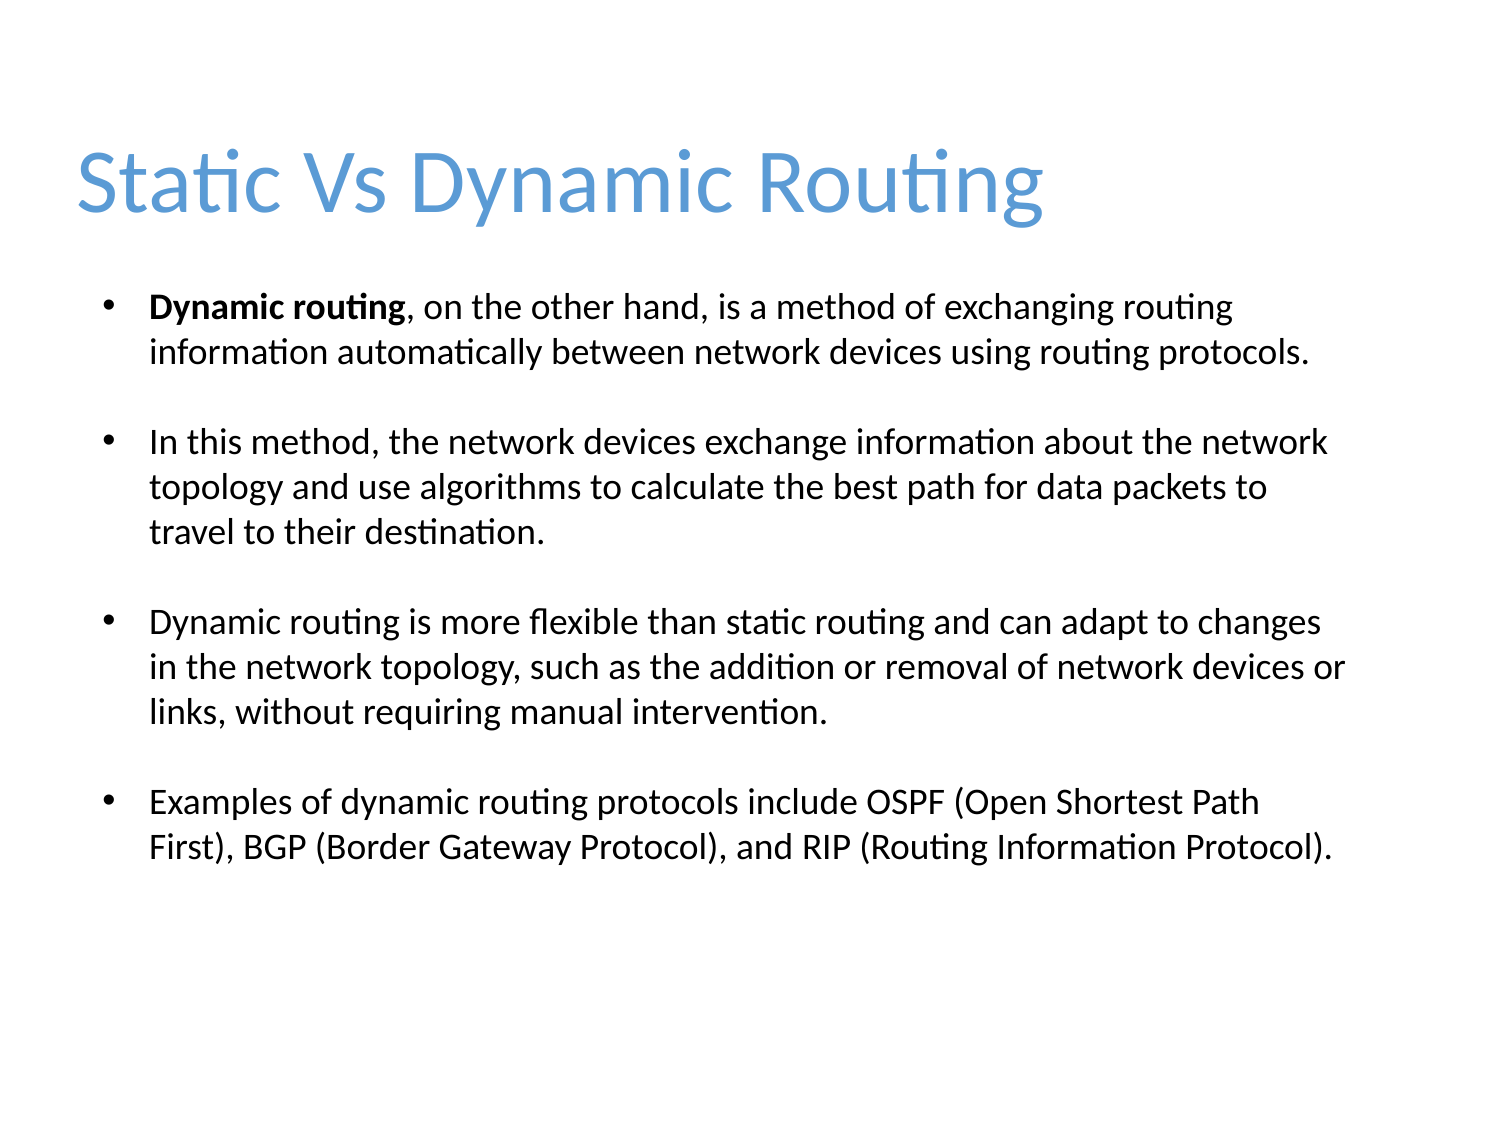

# Static Vs Dynamic Routing
Dynamic routing, on the other hand, is a method of exchanging routing information automatically between network devices using routing protocols.

In this method, the network devices exchange information about the network topology and use algorithms to calculate the best path for data packets to travel to their destination.

Dynamic routing is more flexible than static routing and can adapt to changes in the network topology, such as the addition or removal of network devices or links, without requiring manual intervention.

Examples of dynamic routing protocols include OSPF (Open Shortest Path First), BGP (Border Gateway Protocol), and RIP (Routing Information Protocol).